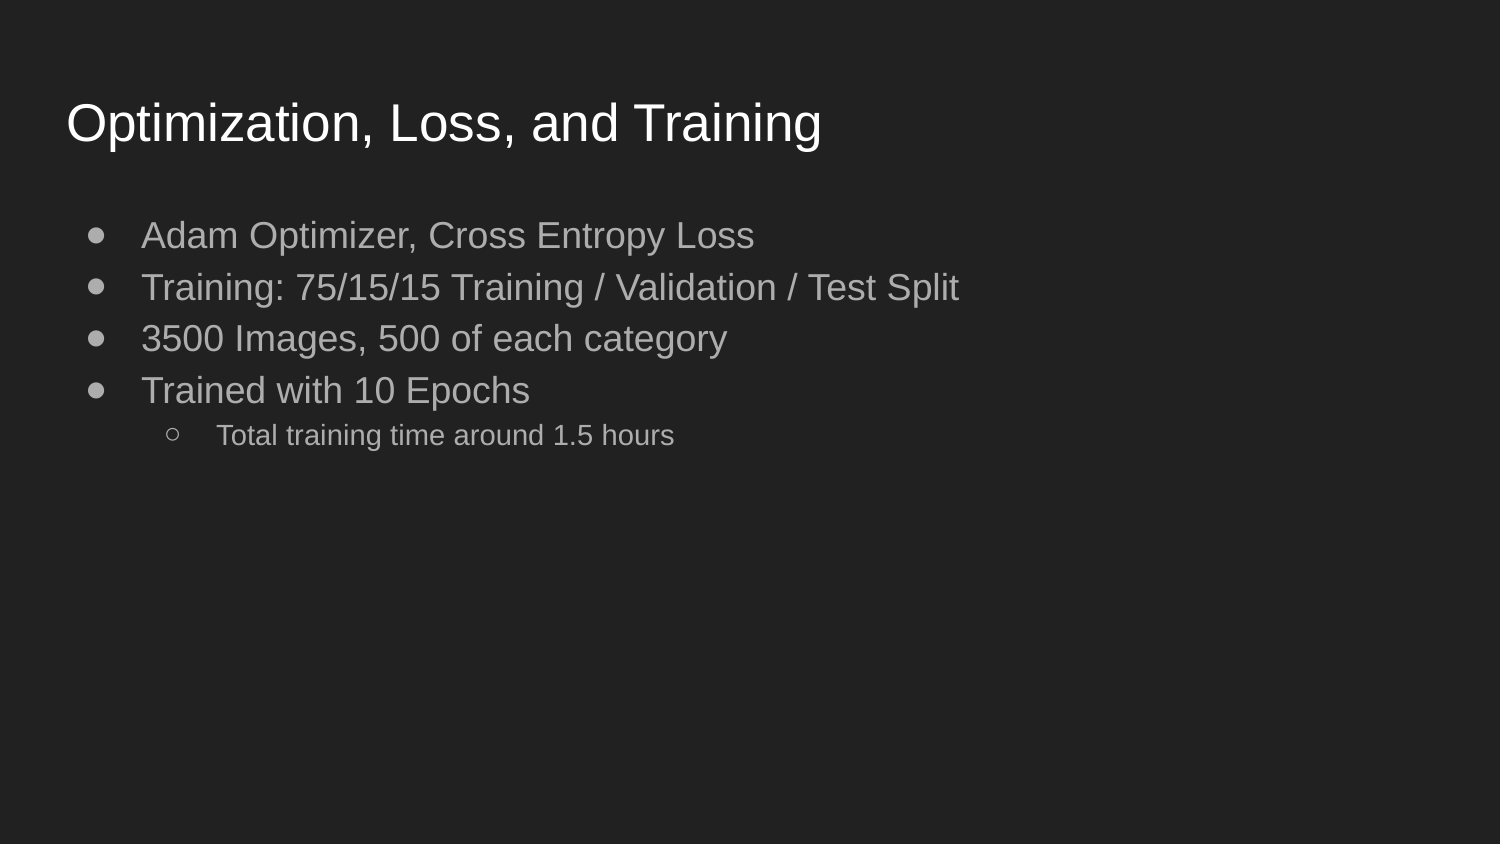

# Optimization, Loss, and Training
Adam Optimizer, Cross Entropy Loss
Training: 75/15/15 Training / Validation / Test Split
3500 Images, 500 of each category
Trained with 10 Epochs
Total training time around 1.5 hours